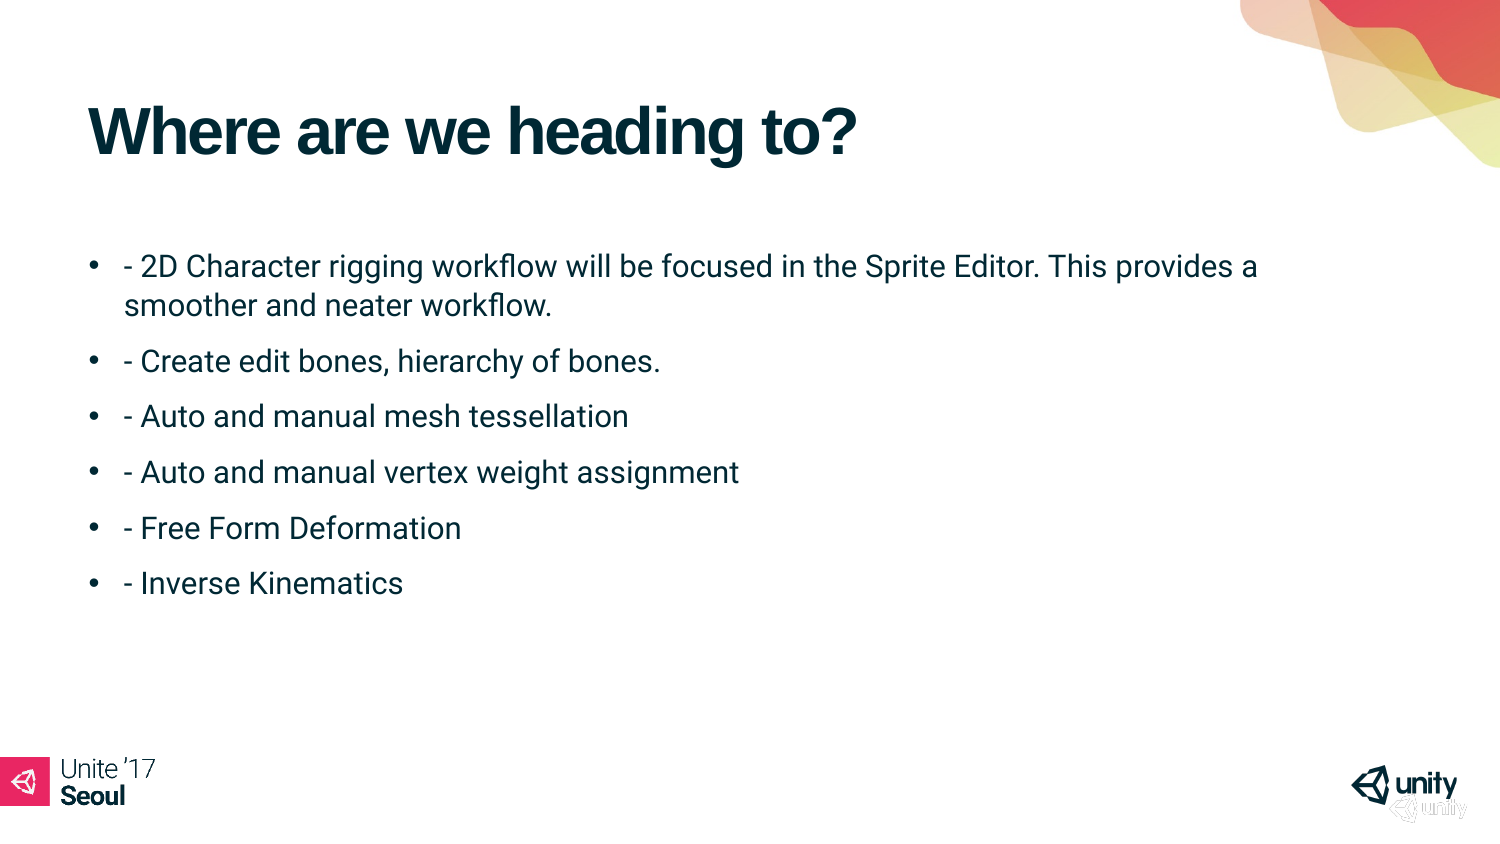

# Where are we heading to?
- 2D Character rigging workflow will be focused in the Sprite Editor. This provides a smoother and neater workflow.
- Create edit bones, hierarchy of bones.
- Auto and manual mesh tessellation
- Auto and manual vertex weight assignment
- Free Form Deformation
- Inverse Kinematics